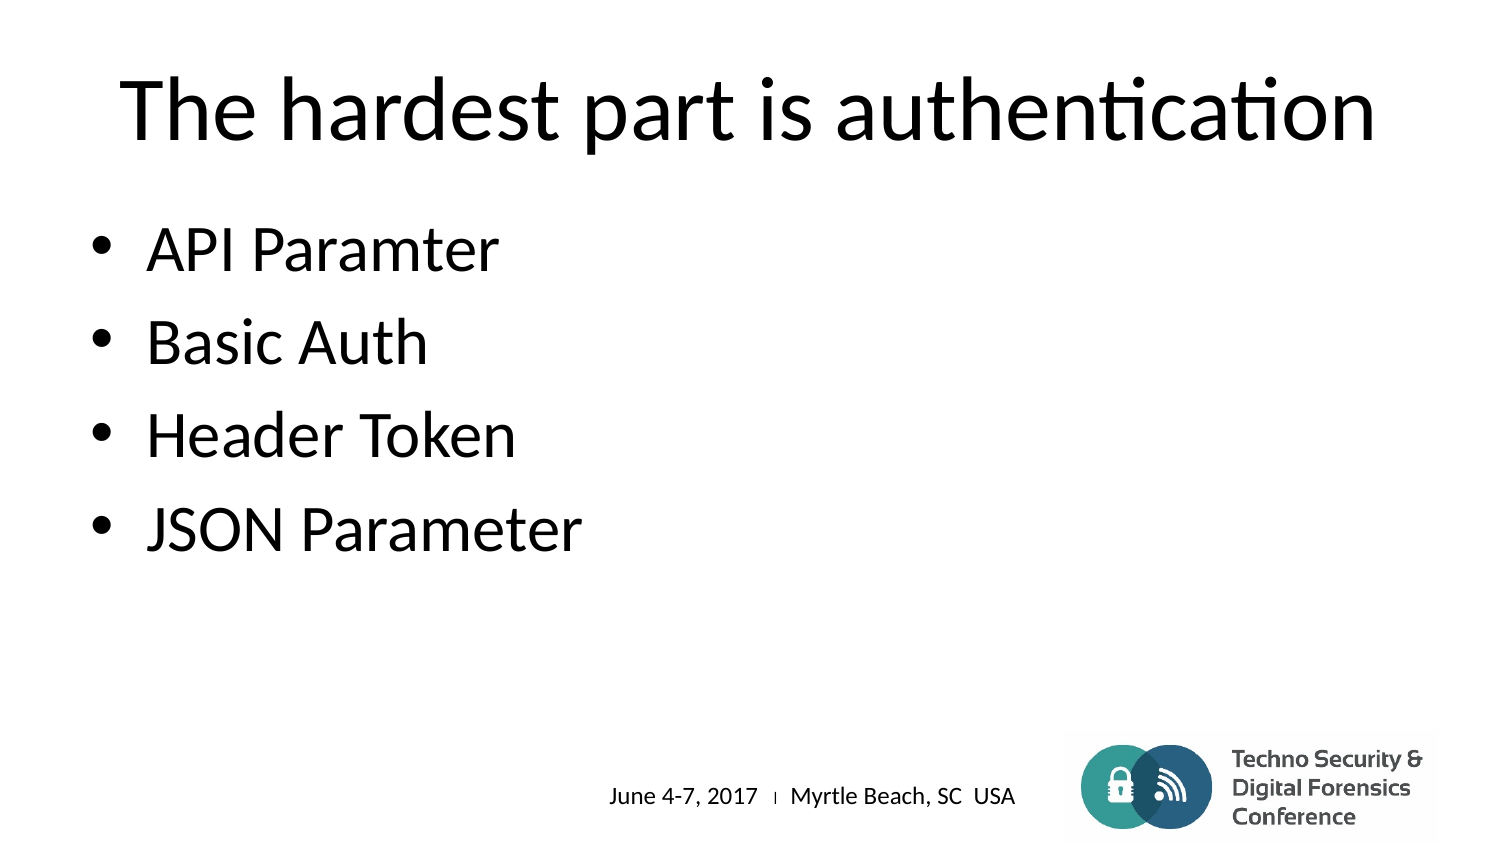

# The hardest part is authentication
API Paramter
Basic Auth
Header Token
JSON Parameter